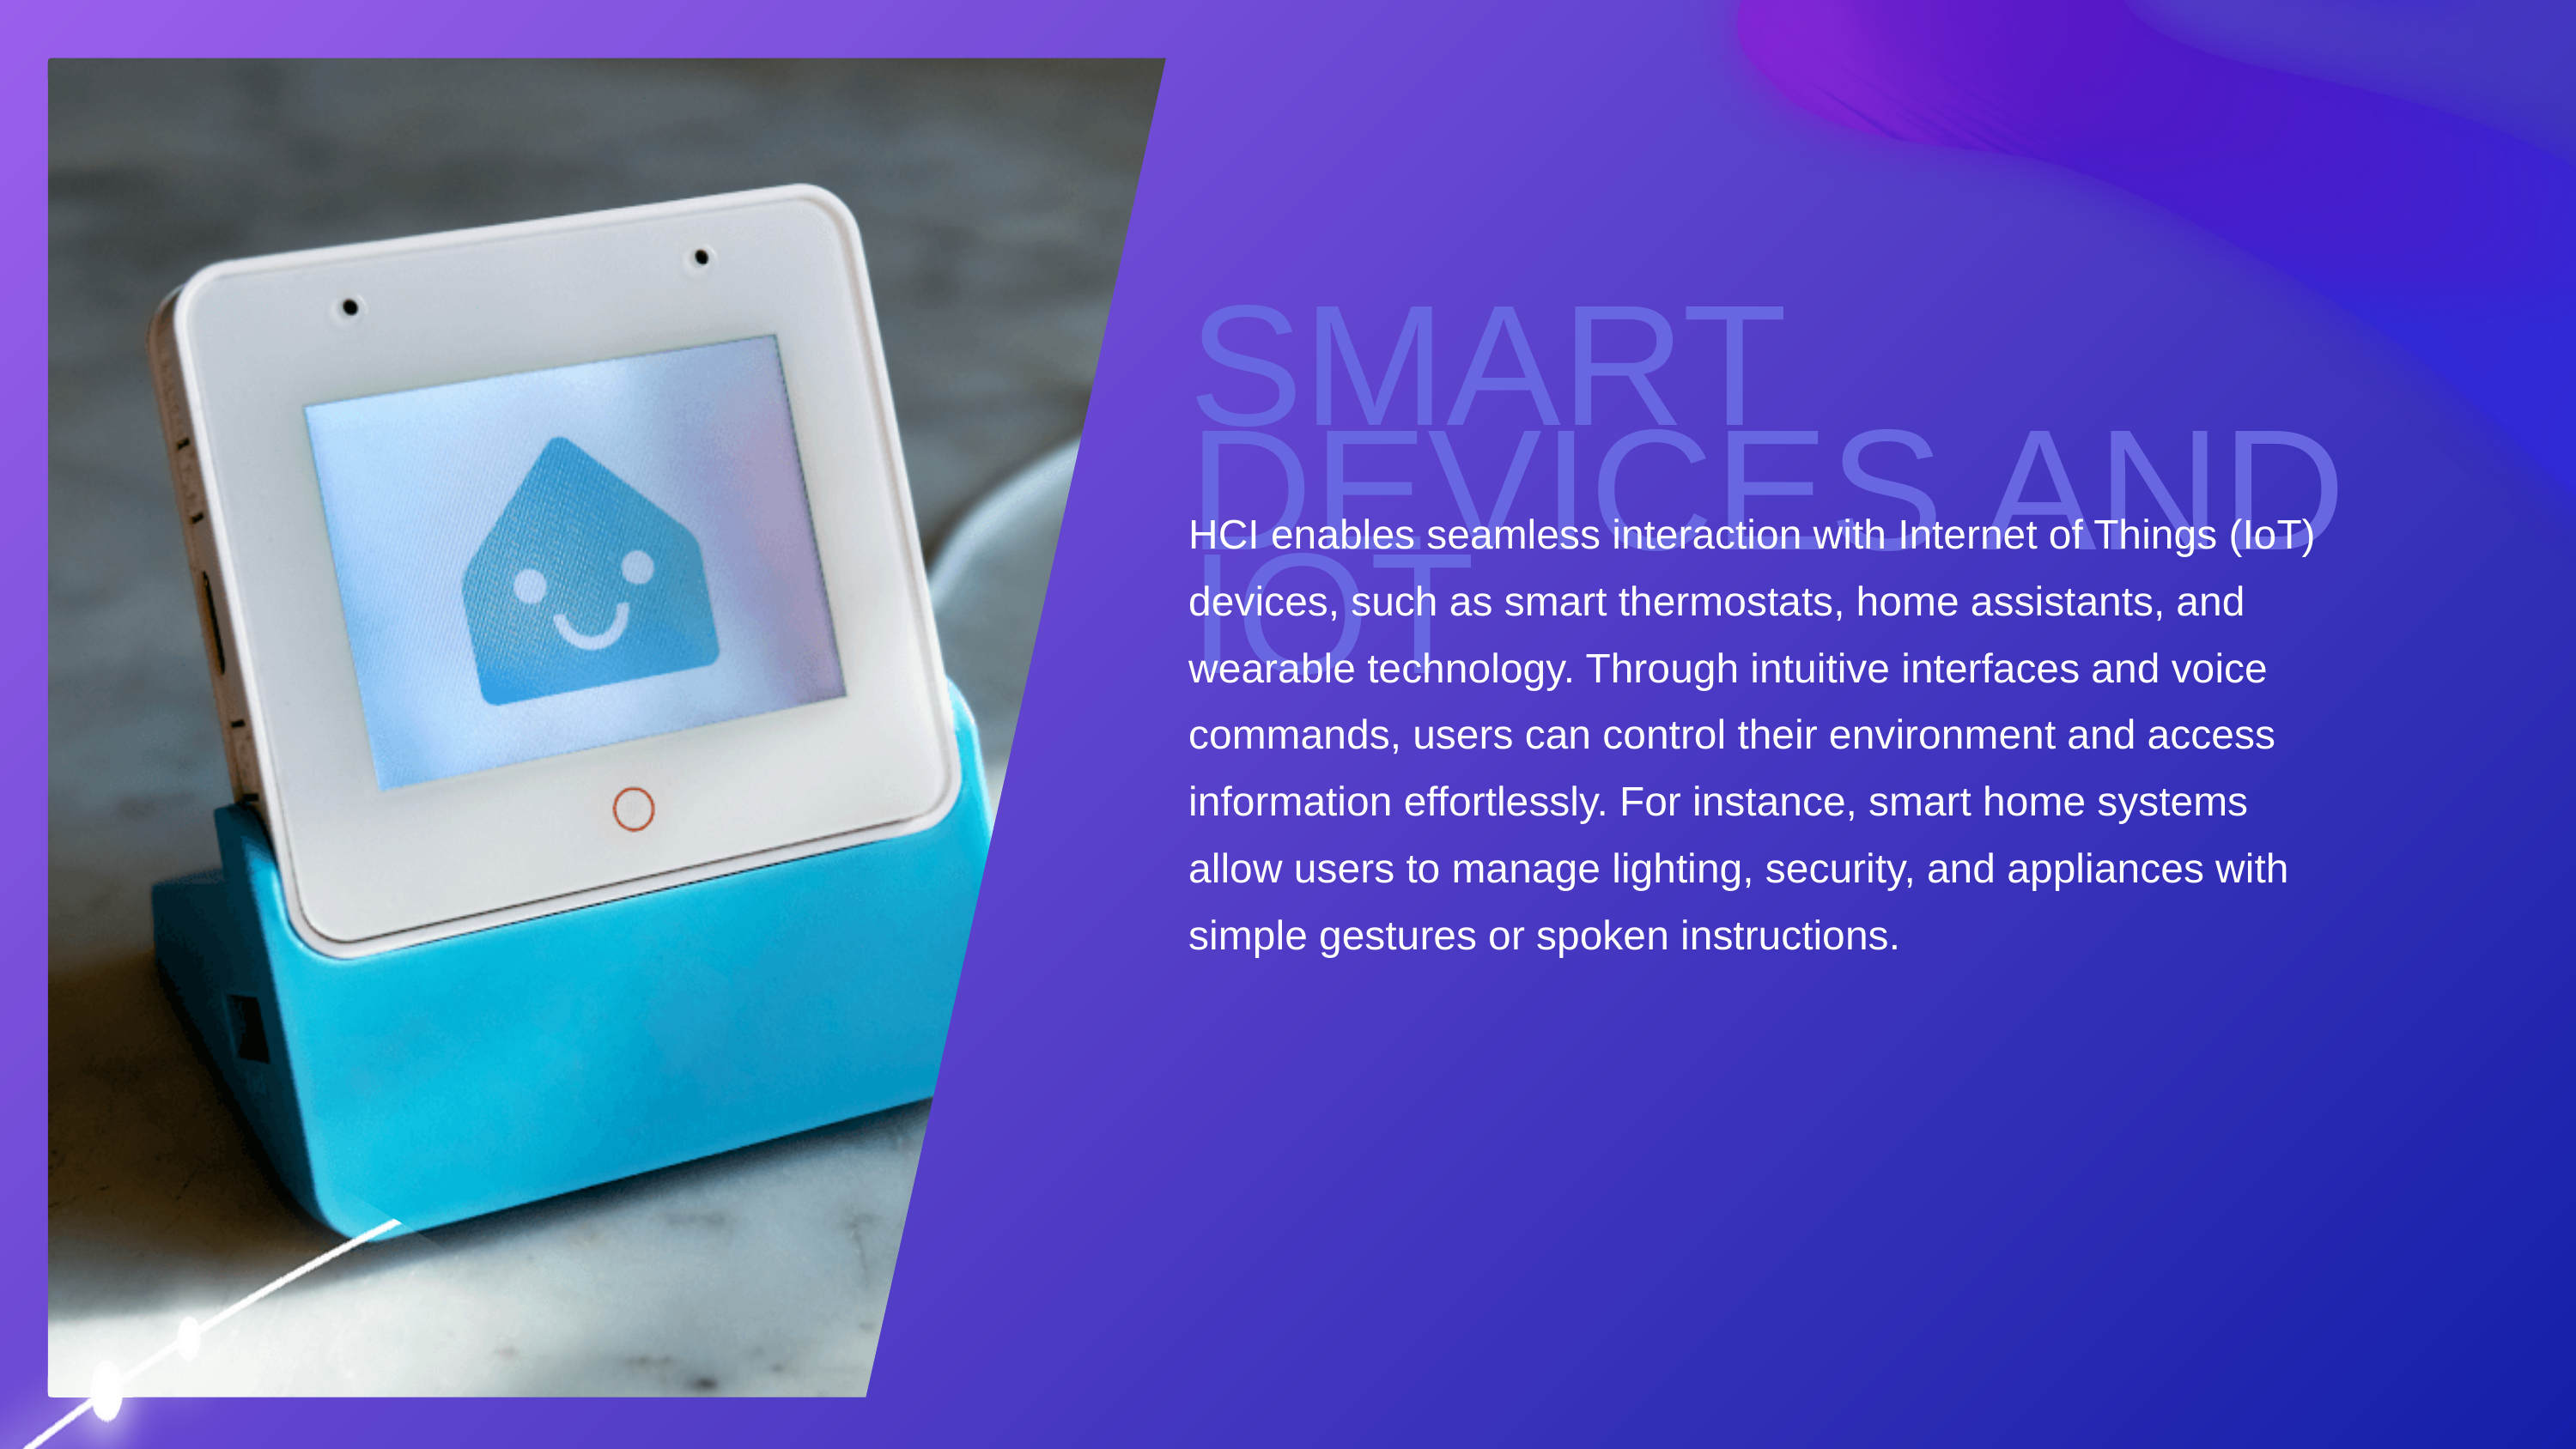

SMART DEVICES AND IOT
HCI enables seamless interaction with Internet of Things (IoT) devices, such as smart thermostats, home assistants, and wearable technology. Through intuitive interfaces and voice commands, users can control their environment and access information effortlessly. For instance, smart home systems allow users to manage lighting, security, and appliances with simple gestures or spoken instructions.